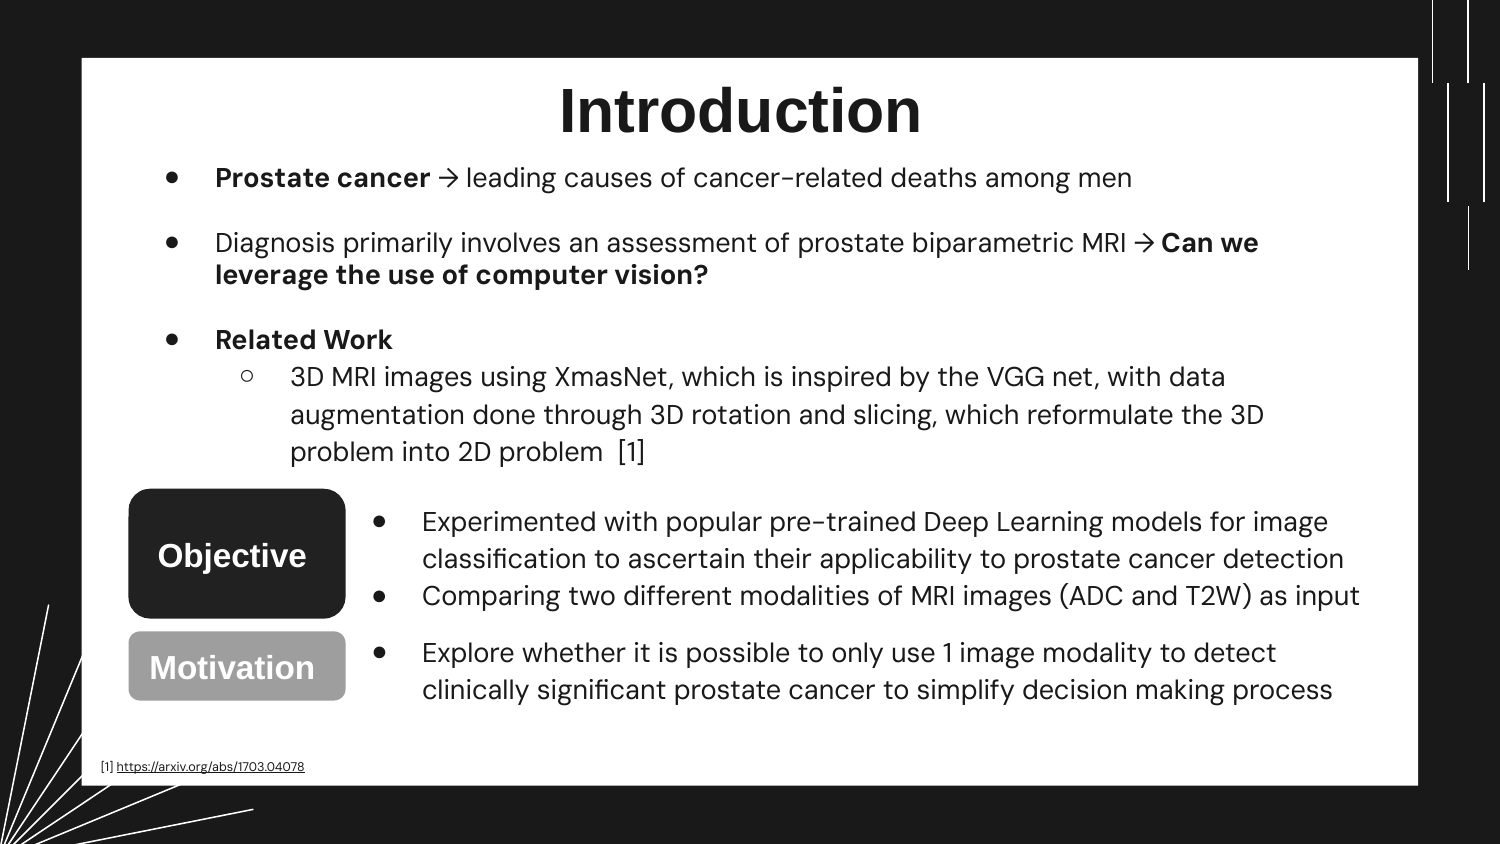

# Introduction
Prostate cancer → leading causes of cancer-related deaths among men

Diagnosis primarily involves an assessment of prostate biparametric MRI → Can we leverage the use of computer vision?

Related Work
3D MRI images using XmasNet, which is inspired by the VGG net, with data augmentation done through 3D rotation and slicing, which reformulate the 3D problem into 2D problem  [1]

Experimented with popular pre-trained Deep Learning models for image classification to ascertain their applicability to prostate cancer detection
Comparing two different modalities of MRI images (ADC and T2W) as input
Objective
Explore whether it is possible to only use 1 image modality to detect clinically significant prostate cancer to simplify decision making process
Motivation
[1] https://arxiv.org/abs/1703.04078